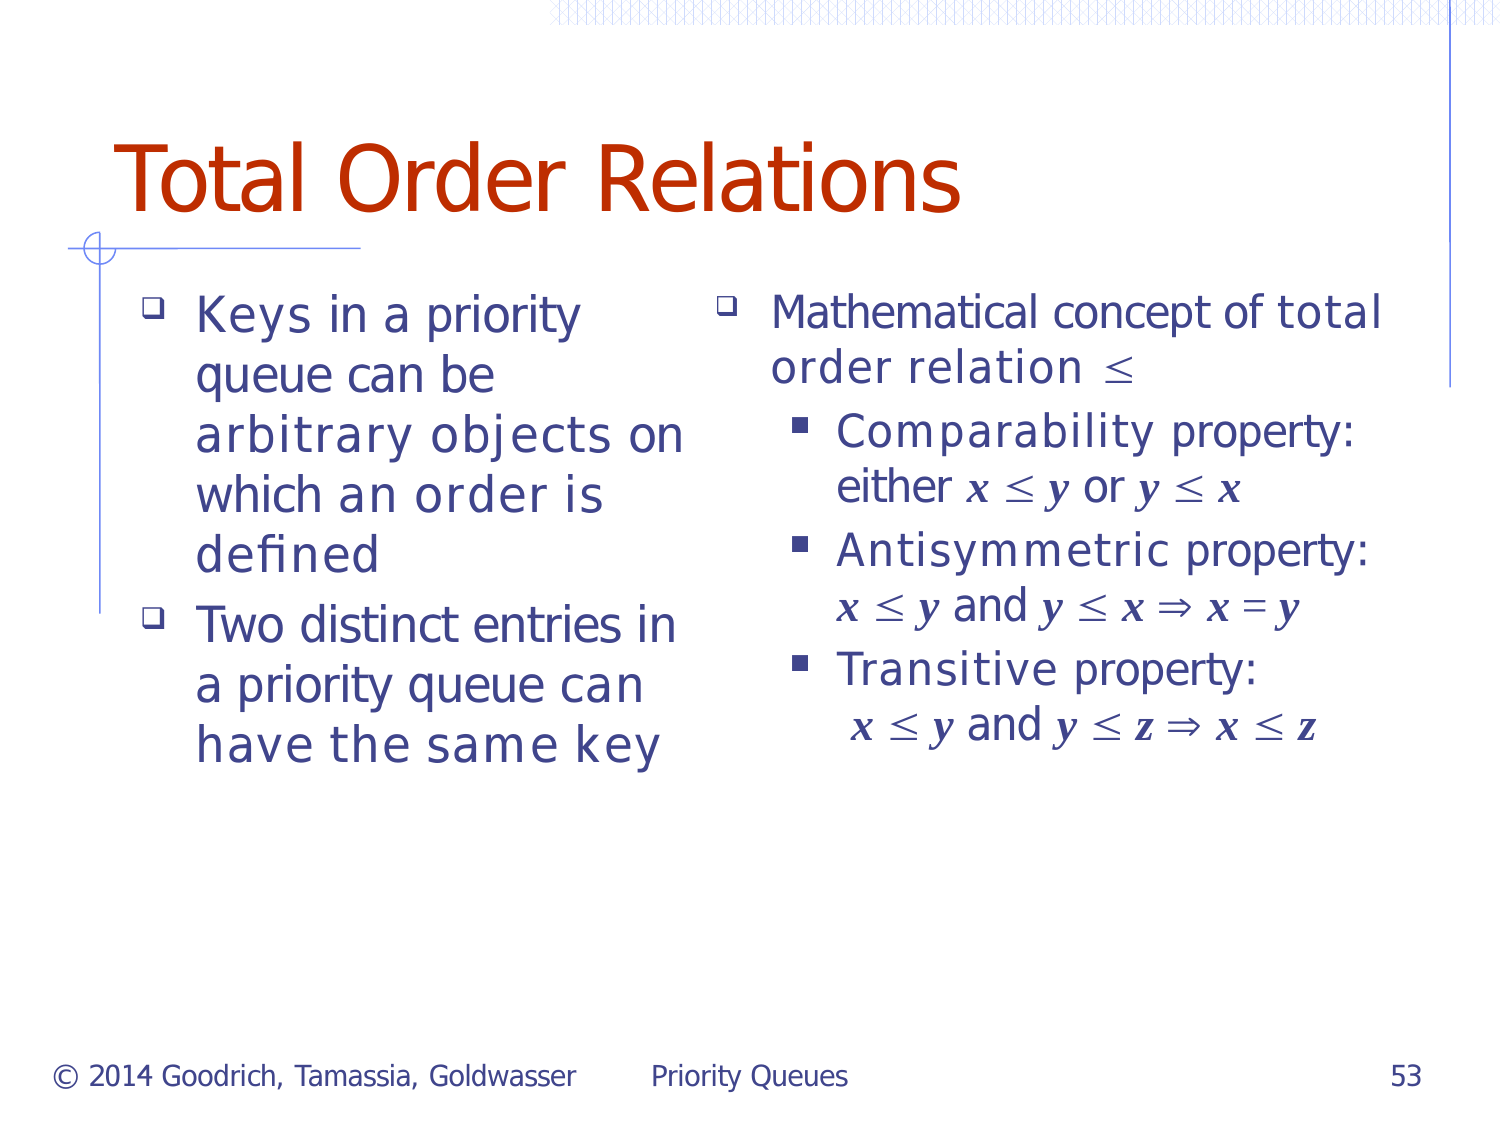

# Total Order Relations
Keys in a priority queue can be arbitrary objects on which an order is defined
Two distinct entries in a priority queue can have the same key
Mathematical concept of total order relation ≤
Comparability property: either x ≤ y or y ≤ x
Antisymmetric property:
x ≤ y and y ≤ x ⇒ x = y
Transitive property:
 x ≤ y and y ≤ z ⇒ x ≤ z
© 2014 Goodrich, Tamassia, Goldwasser
Priority Queues
53